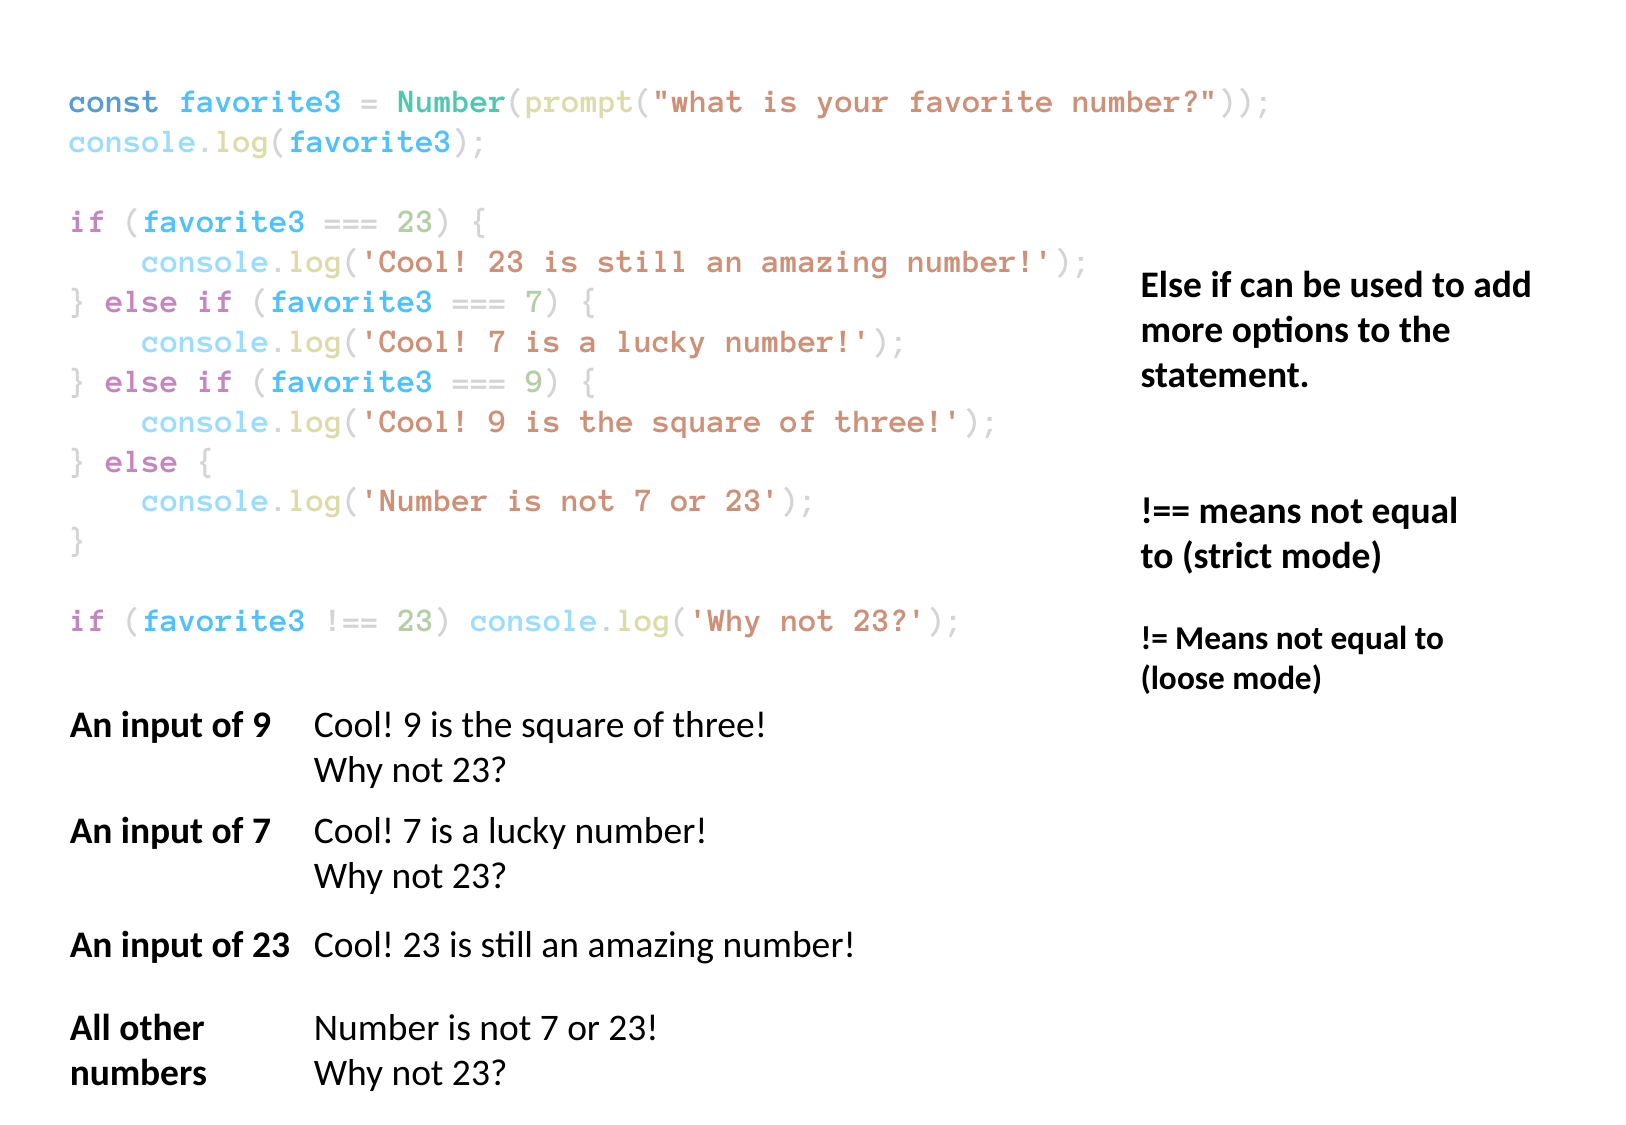

const favorite3 = Number(prompt("what is your favorite number?"));
console.log(favorite3);
if (favorite3 === 23) {
    console.log('Cool! 23 is still an amazing number!');
} else if (favorite3 === 7) {
    console.log('Cool! 7 is a lucky number!');
} else if (favorite3 === 9) {
    console.log('Cool! 9 is the square of three!');
} else {
    console.log('Number is not 7 or 23');
}
if (favorite3 !== 23) console.log('Why not 23?');

Else if can be used to add more options to the statement.

!== means not equal to (strict mode)

!= Means not equal to (loose mode)

Cool! 9 is the square of three!
Why not 23?
An input of 9

Cool! 7 is a lucky number!
Why not 23?
An input of 7

Cool! 23 is still an amazing number!
An input of 23

Number is not 7 or 23!
Why not 23?
All other numbers